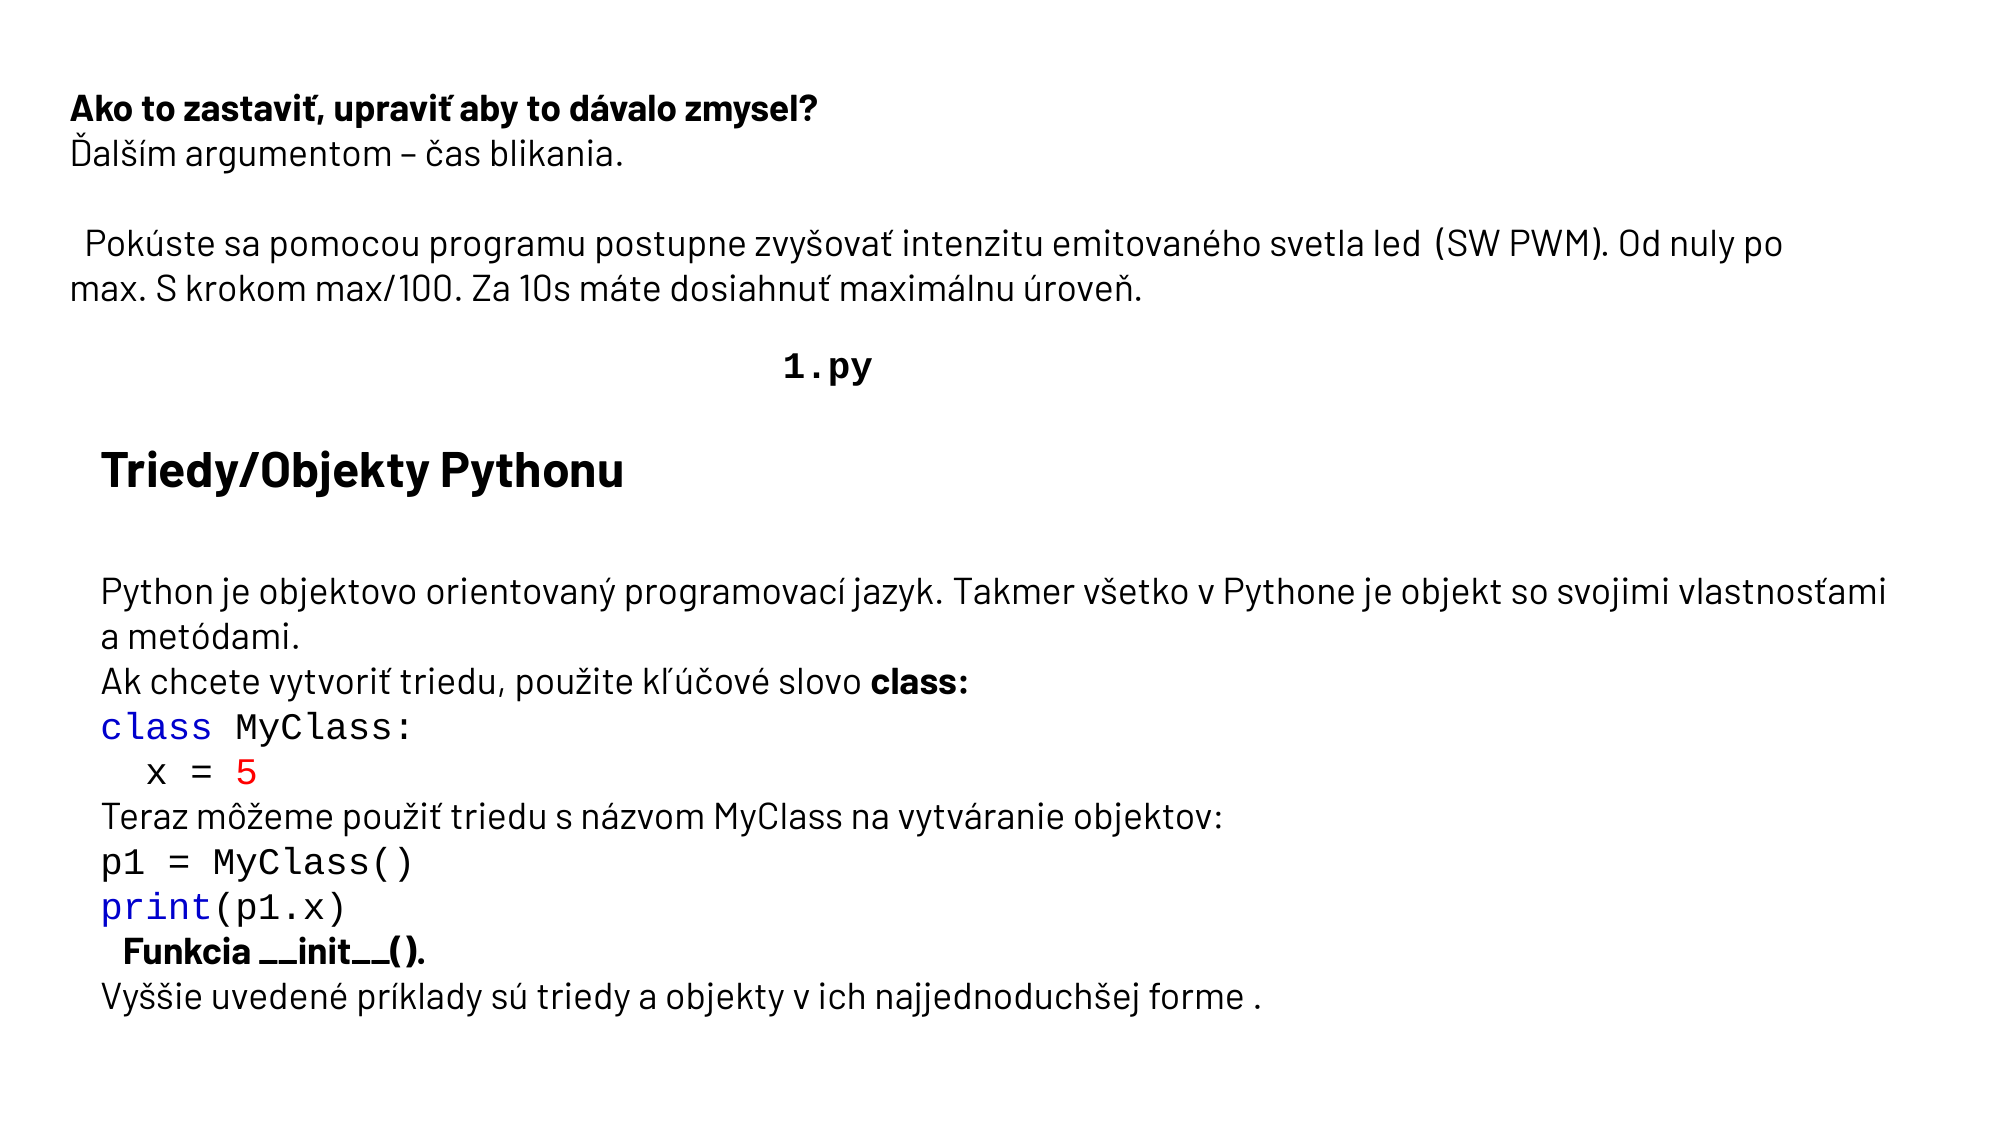

Ako to zastaviť, upraviť aby to dávalo zmysel?
Ďalším argumentom – čas blikania.

  Pokúste sa pomocou programu postupne zvyšovať intenzitu emitovaného svetla led  (SW PWM). Od nuly po max. S krokom max/100. Za 10s máte dosiahnuť maximálnu úroveň.
1.py
Triedy/Objekty Pythonu

Python je objektovo orientovaný programovací jazyk. Takmer všetko v Pythone je objekt so svojimi vlastnosťami a metódami.
Ak chcete vytvoriť triedu, použite kľúčové slovo class:
class MyClass:
  x = 5
Teraz môžeme použiť triedu s názvom MyClass na vytváranie objektov:
p1 = MyClass()
print(p1.x)
 Funkcia __init__().
Vyššie uvedené príklady sú triedy a objekty v ich najjednoduchšej forme .